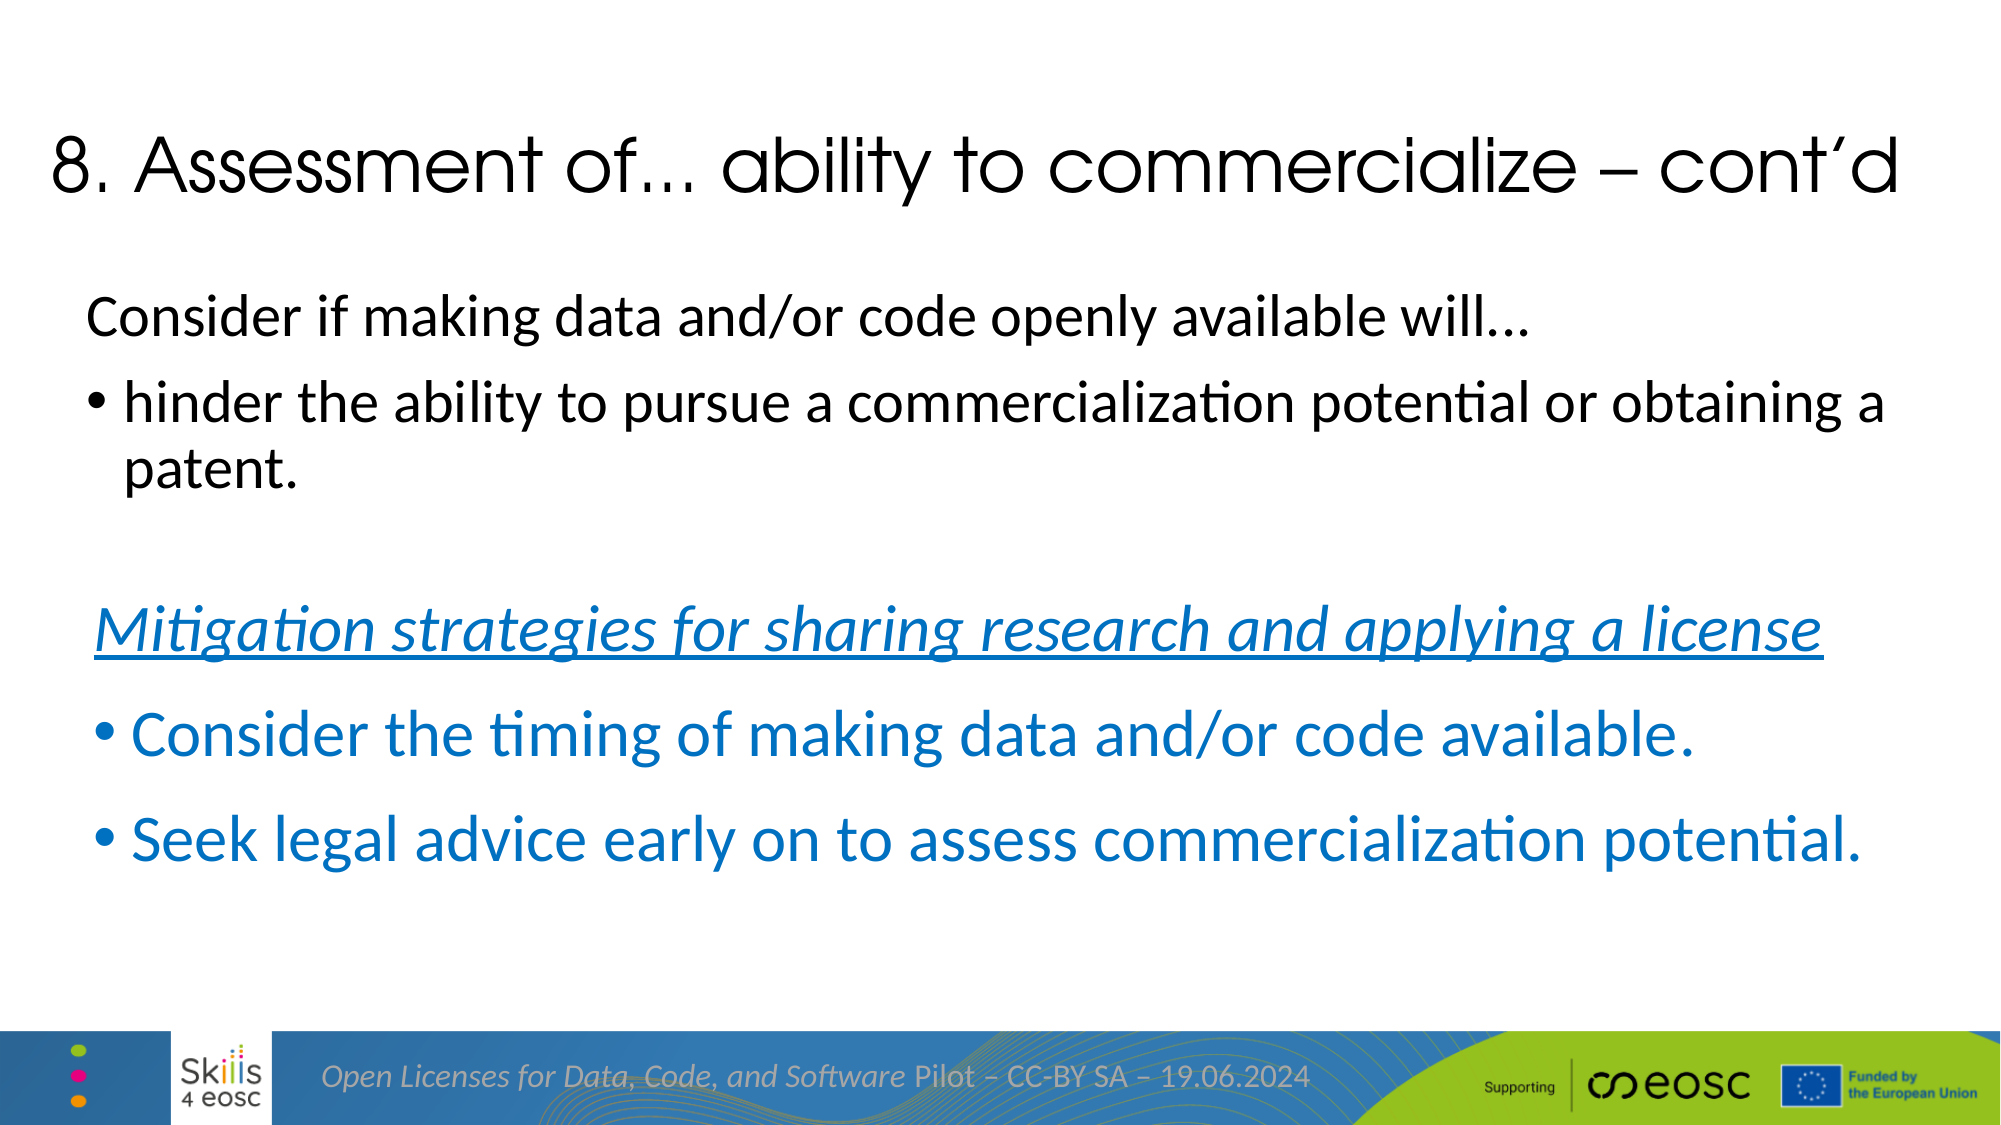

# 8. Assessment of... ability to commercialize – cont’d
Consider if making data and/or code openly available will...
hinder the ability to pursue a commercialization potential or obtaining a patent.
Mitigation strategies for sharing research and applying a license
Consider the timing of making data and/or code available.
Seek legal advice early on to assess commercialization potential.
Open Licenses for Data, Code, and Software Pilot – CC-BY SA – 19.06.2024